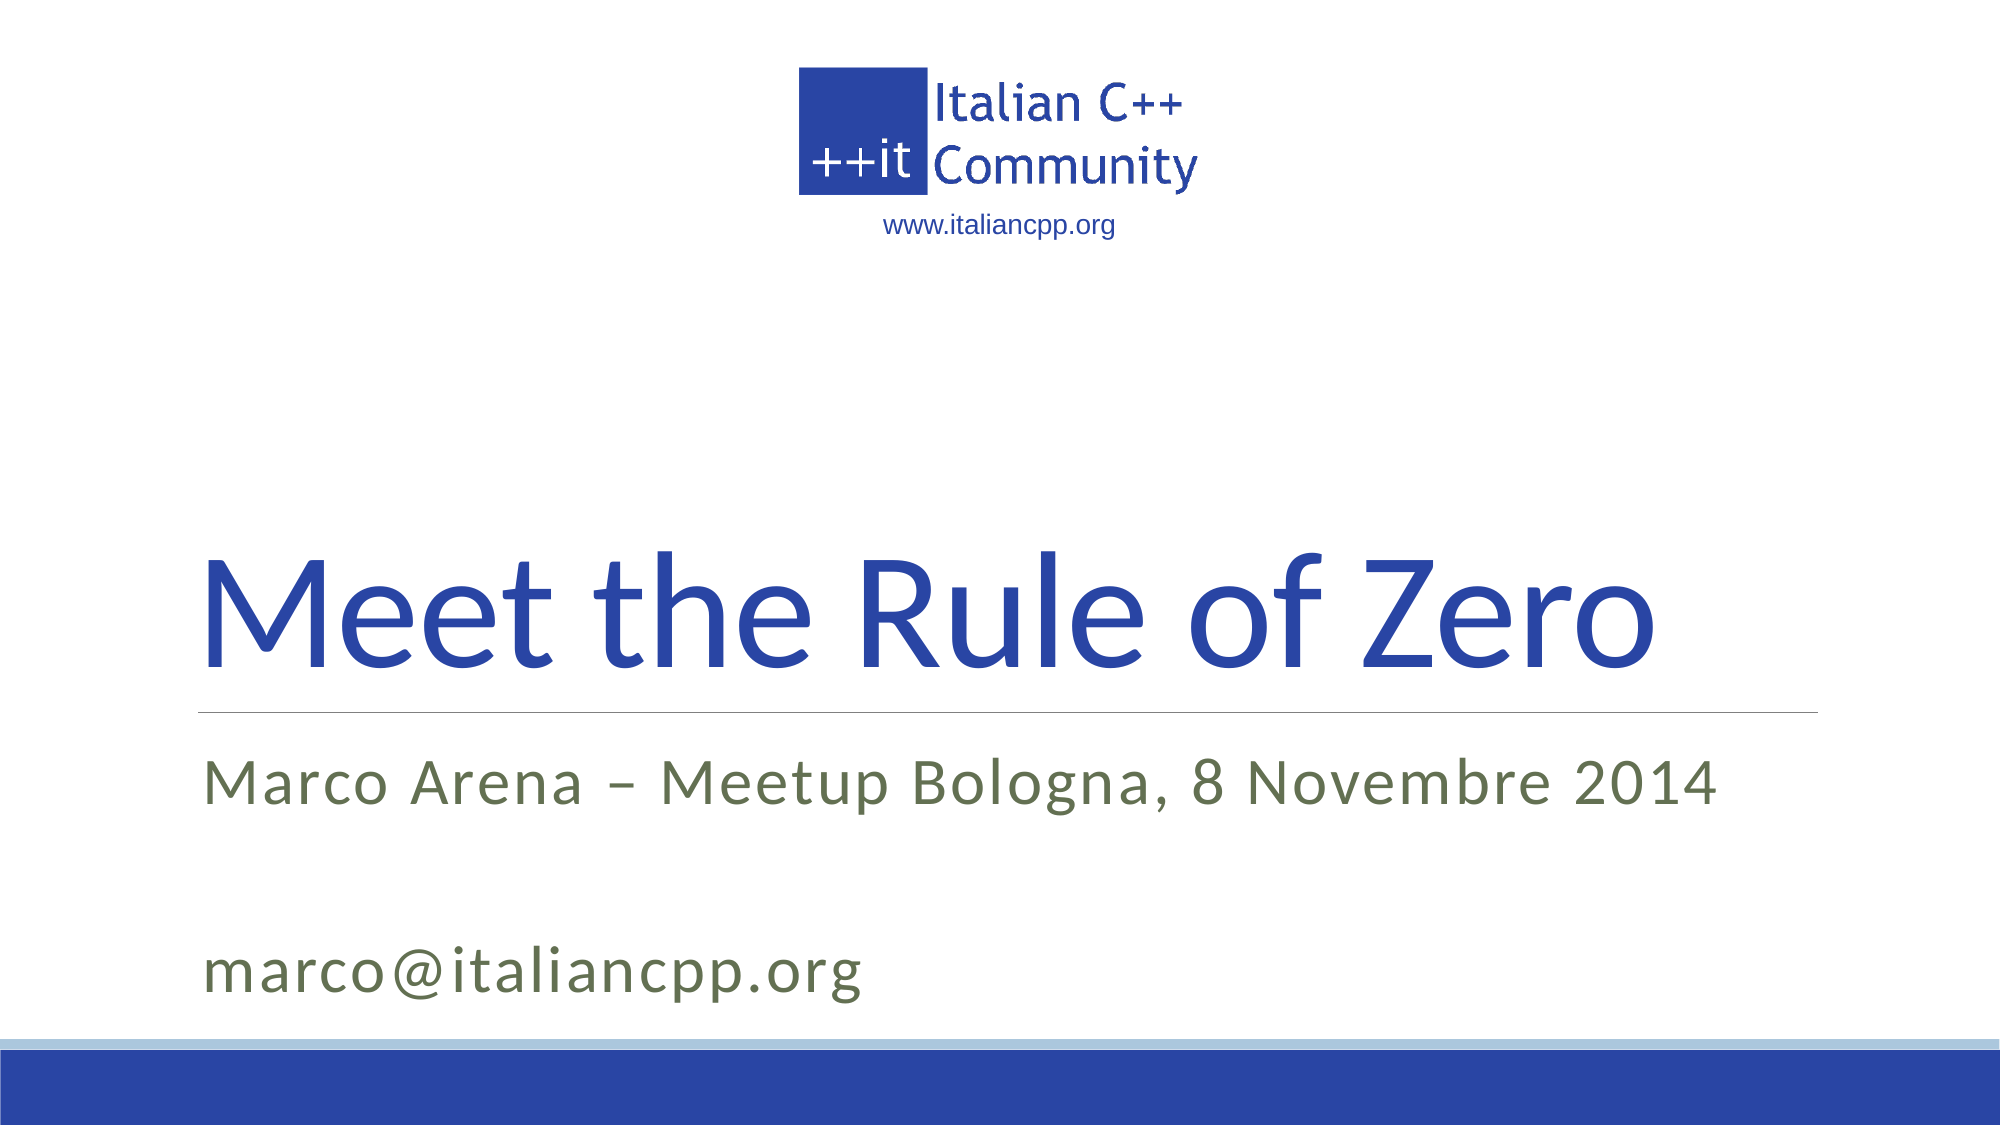

# Meet the Rule of Zero
Marco Arena – Meetup Bologna, 8 Novembre 2014

marco@italiancpp.org